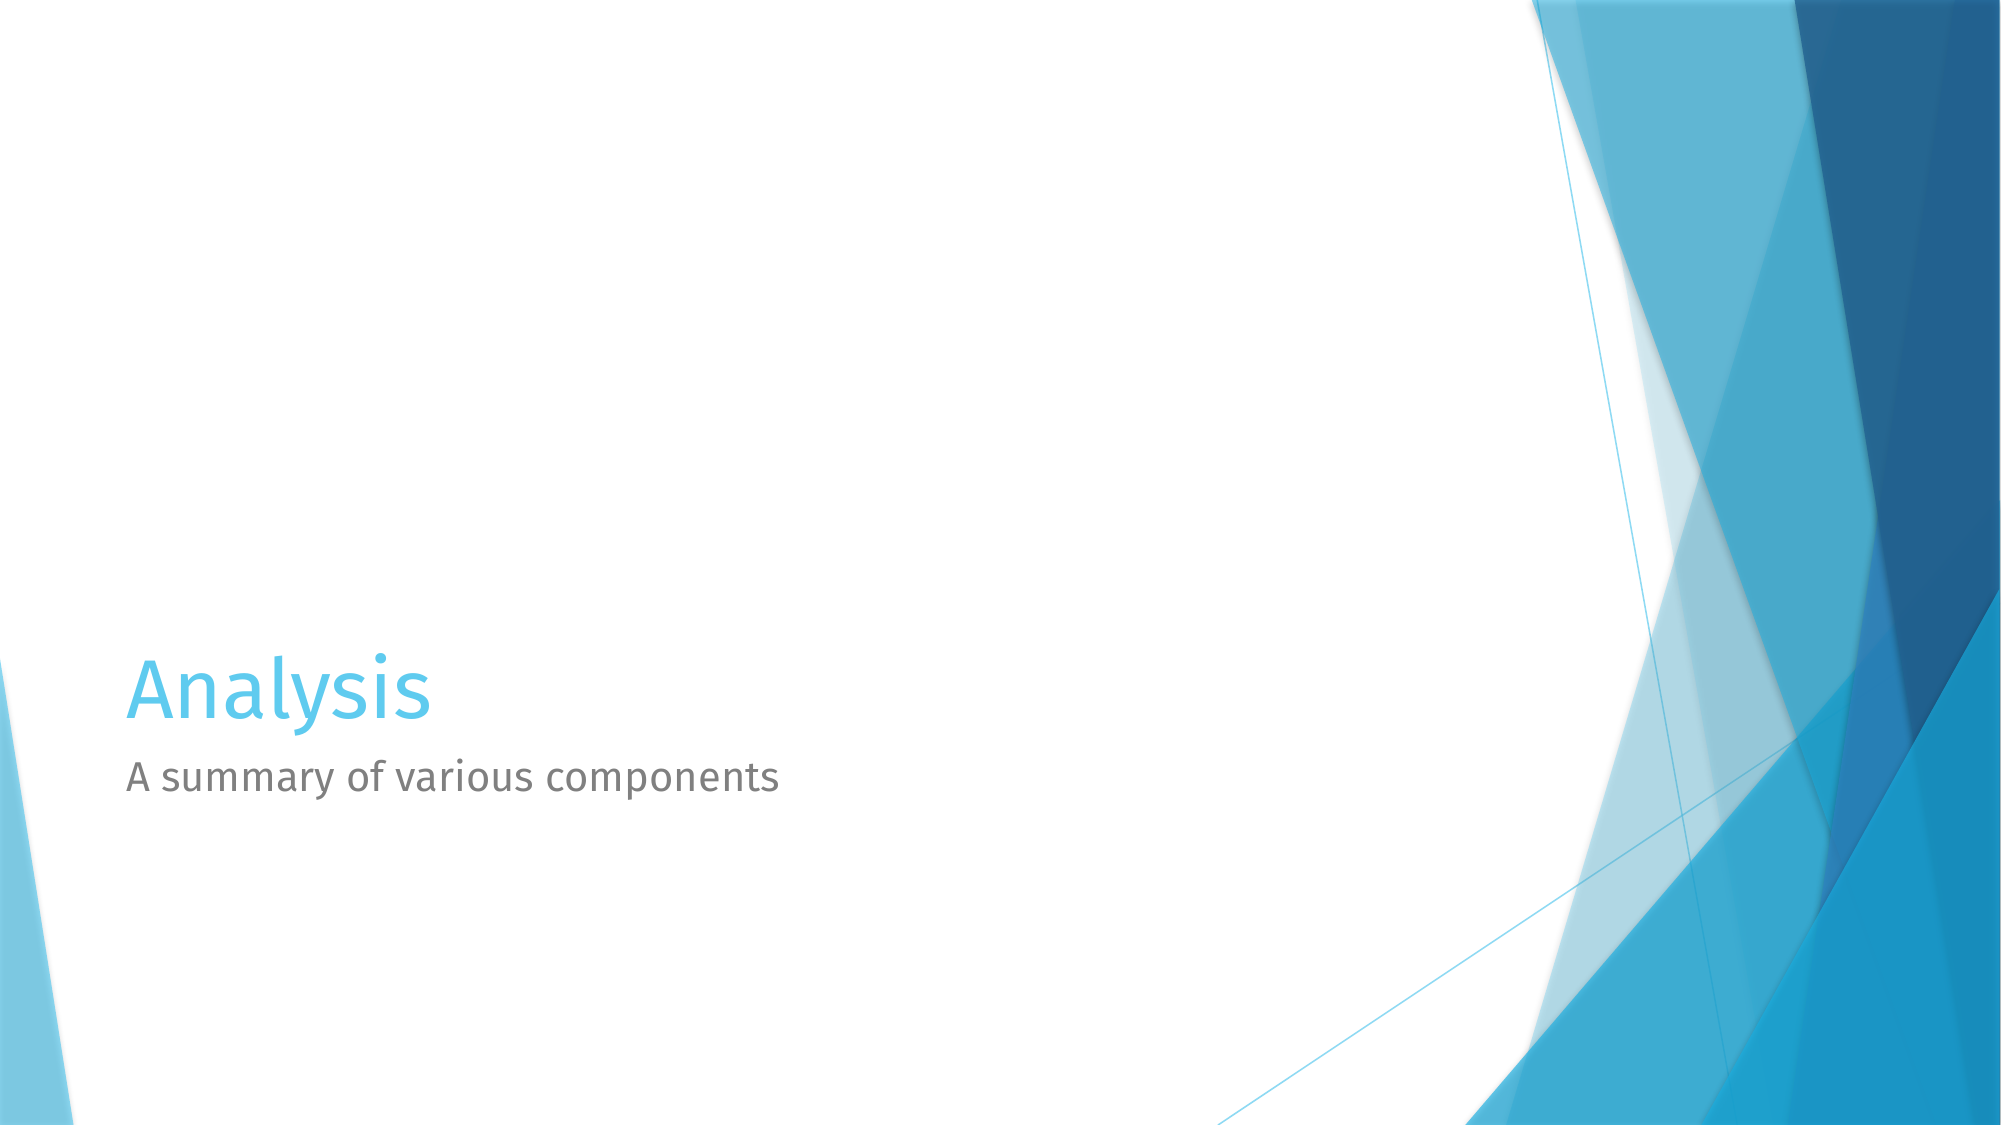

# Analysis
A summary of various components